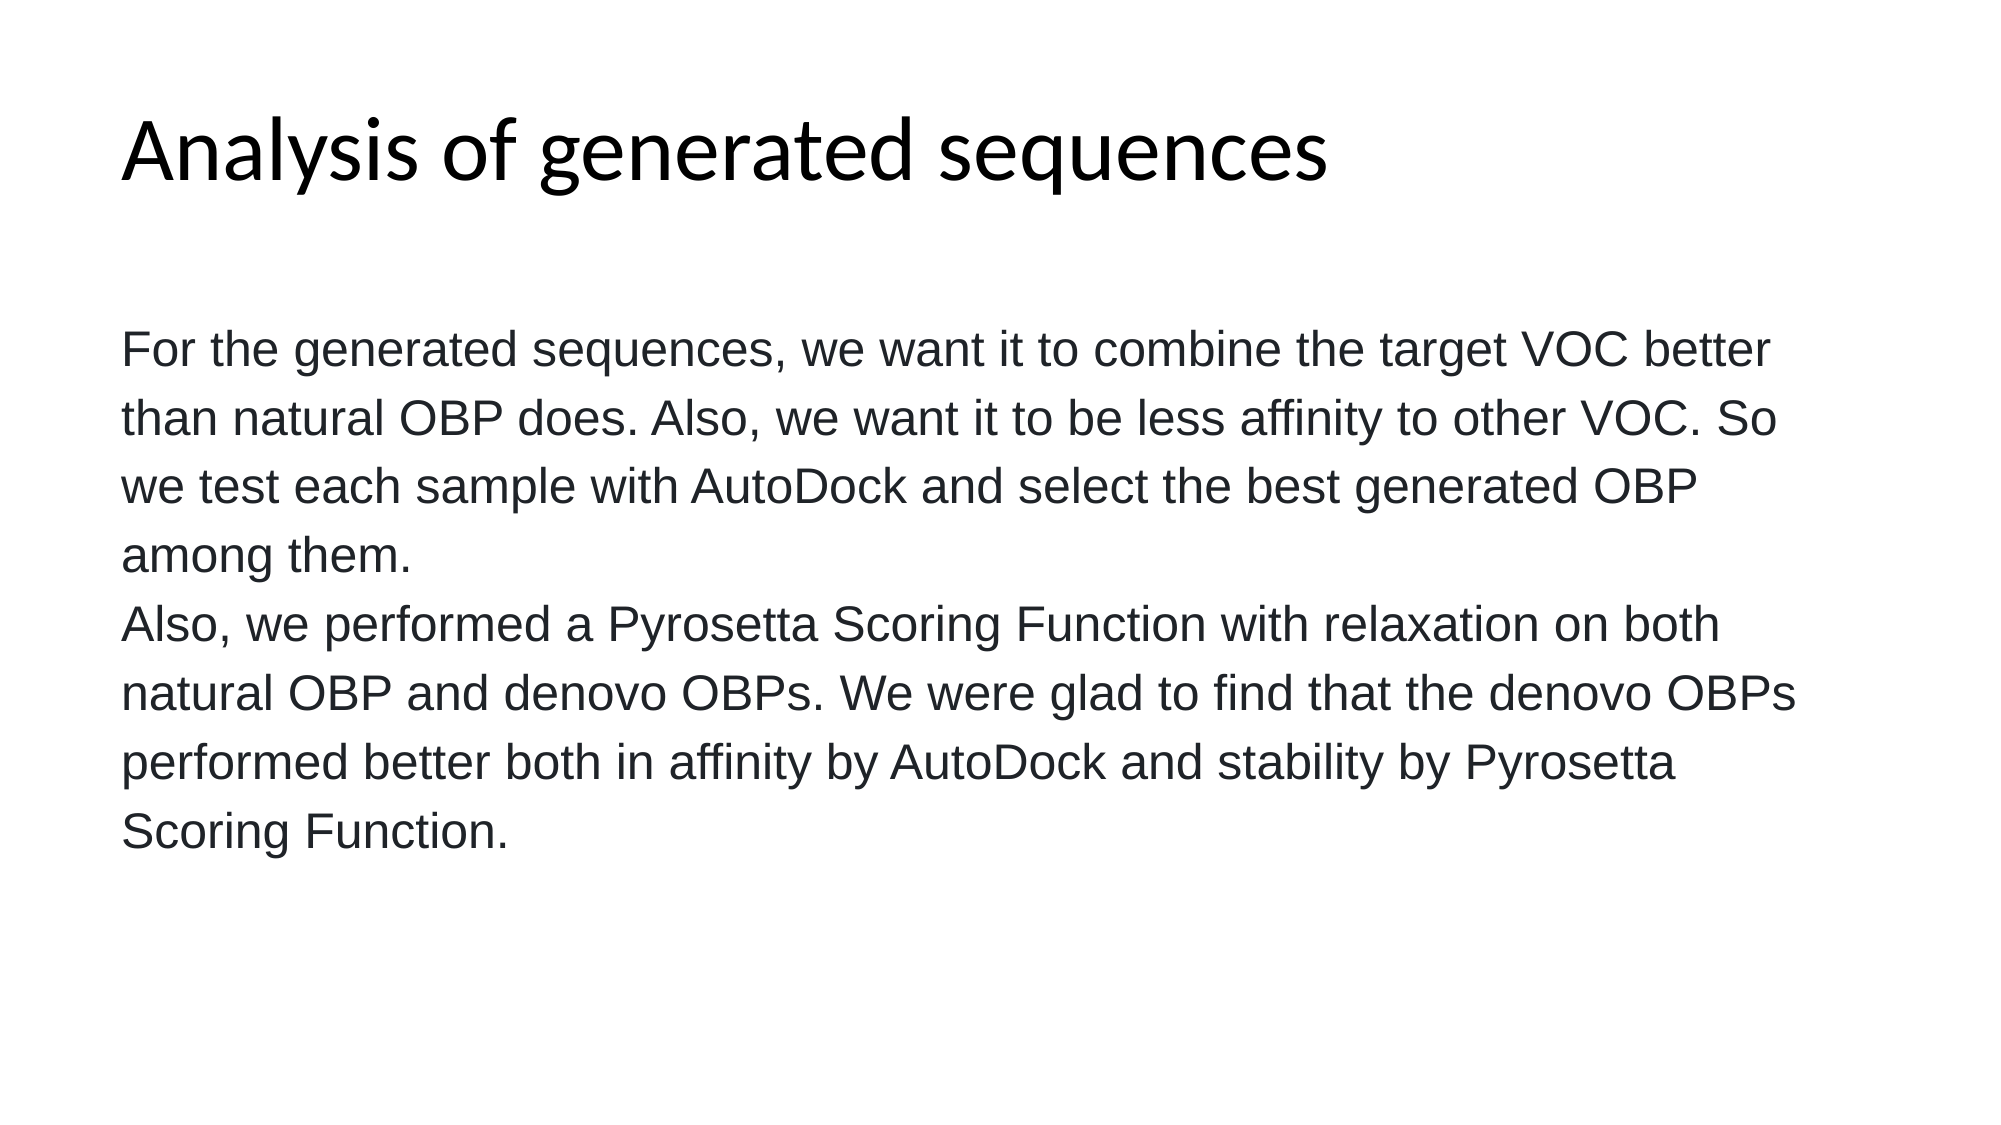

# Analysis of generated sequences
For the generated sequences, we want it to combine the target VOC better than natural OBP does. Also, we want it to be less affinity to other VOC. So we test each sample with AutoDock and select the best generated OBP among them.
Also, we performed a Pyrosetta Scoring Function with relaxation on both natural OBP and denovo OBPs. We were glad to find that the denovo OBPs performed better both in affinity by AutoDock and stability by Pyrosetta Scoring Function.